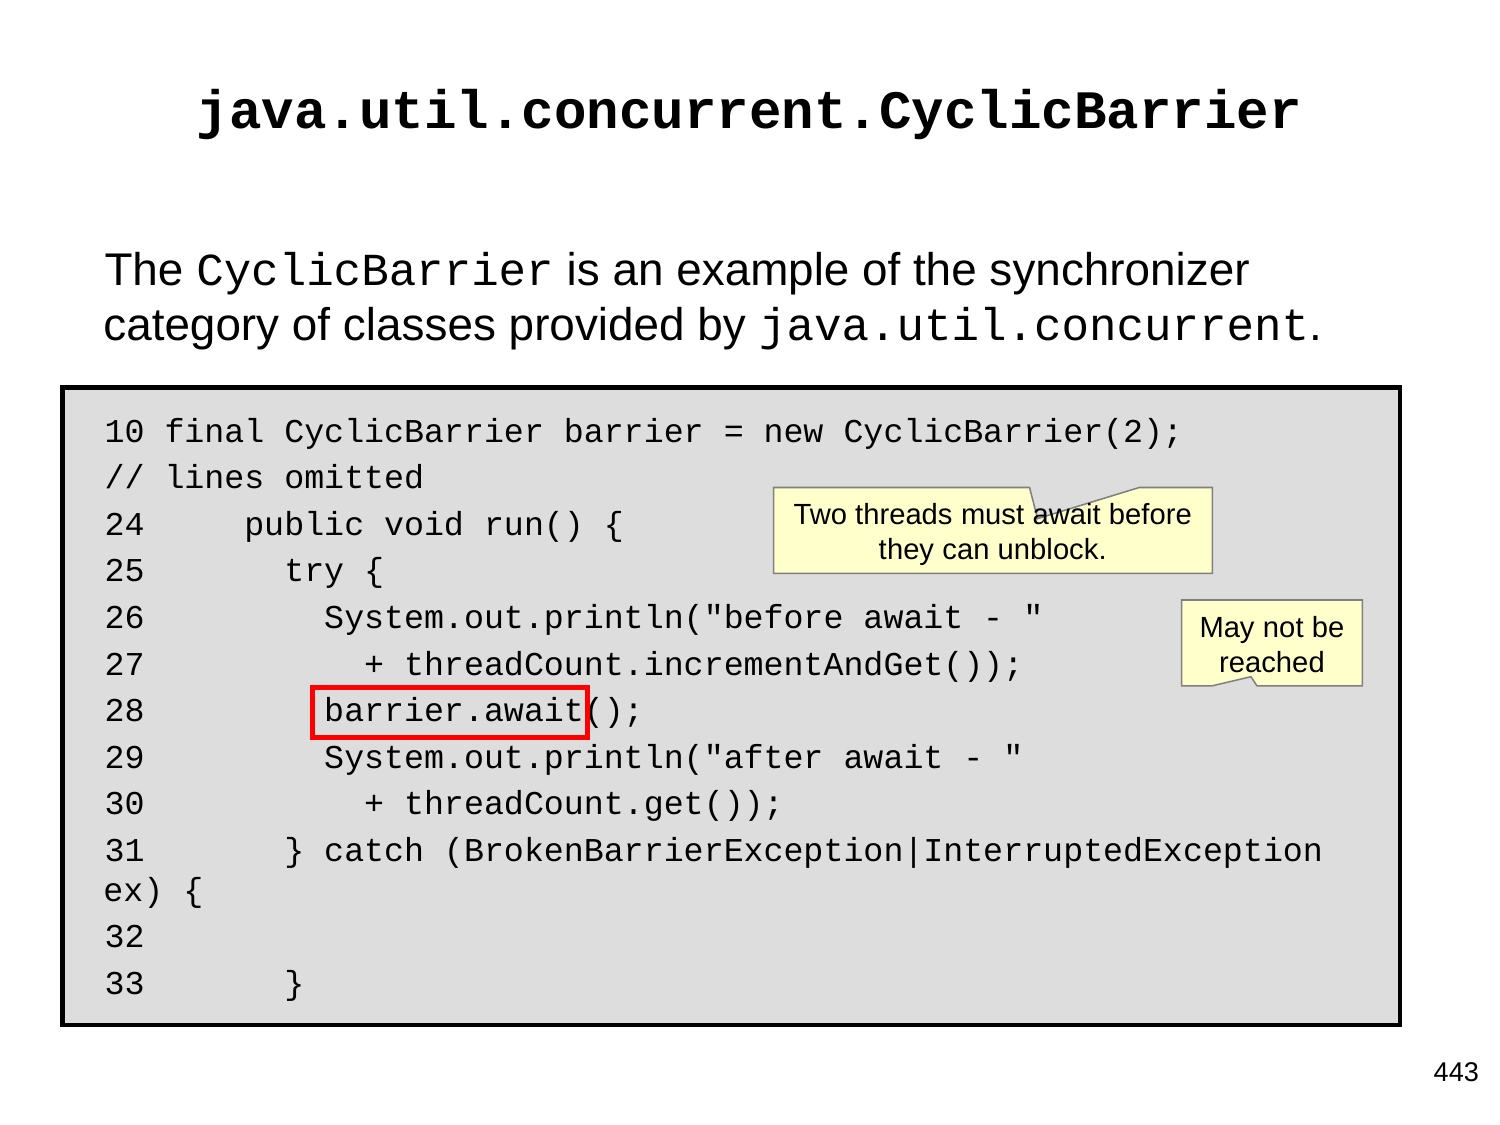

# java.util.concurrent.CyclicBarrier
The CyclicBarrier is an example of the synchronizer category of classes provided by java.util.concurrent.

10 final CyclicBarrier barrier = new CyclicBarrier(2);
// lines omitted
24     public void run() {
25       try {
26         System.out.println("before await - "
27           + threadCount.incrementAndGet());
28         barrier.await();
29         System.out.println("after await - "
30           + threadCount.get());
31       } catch (BrokenBarrierException|InterruptedException ex) {
32
33       }

Two threads must await before they can unblock.
May not be reached

443